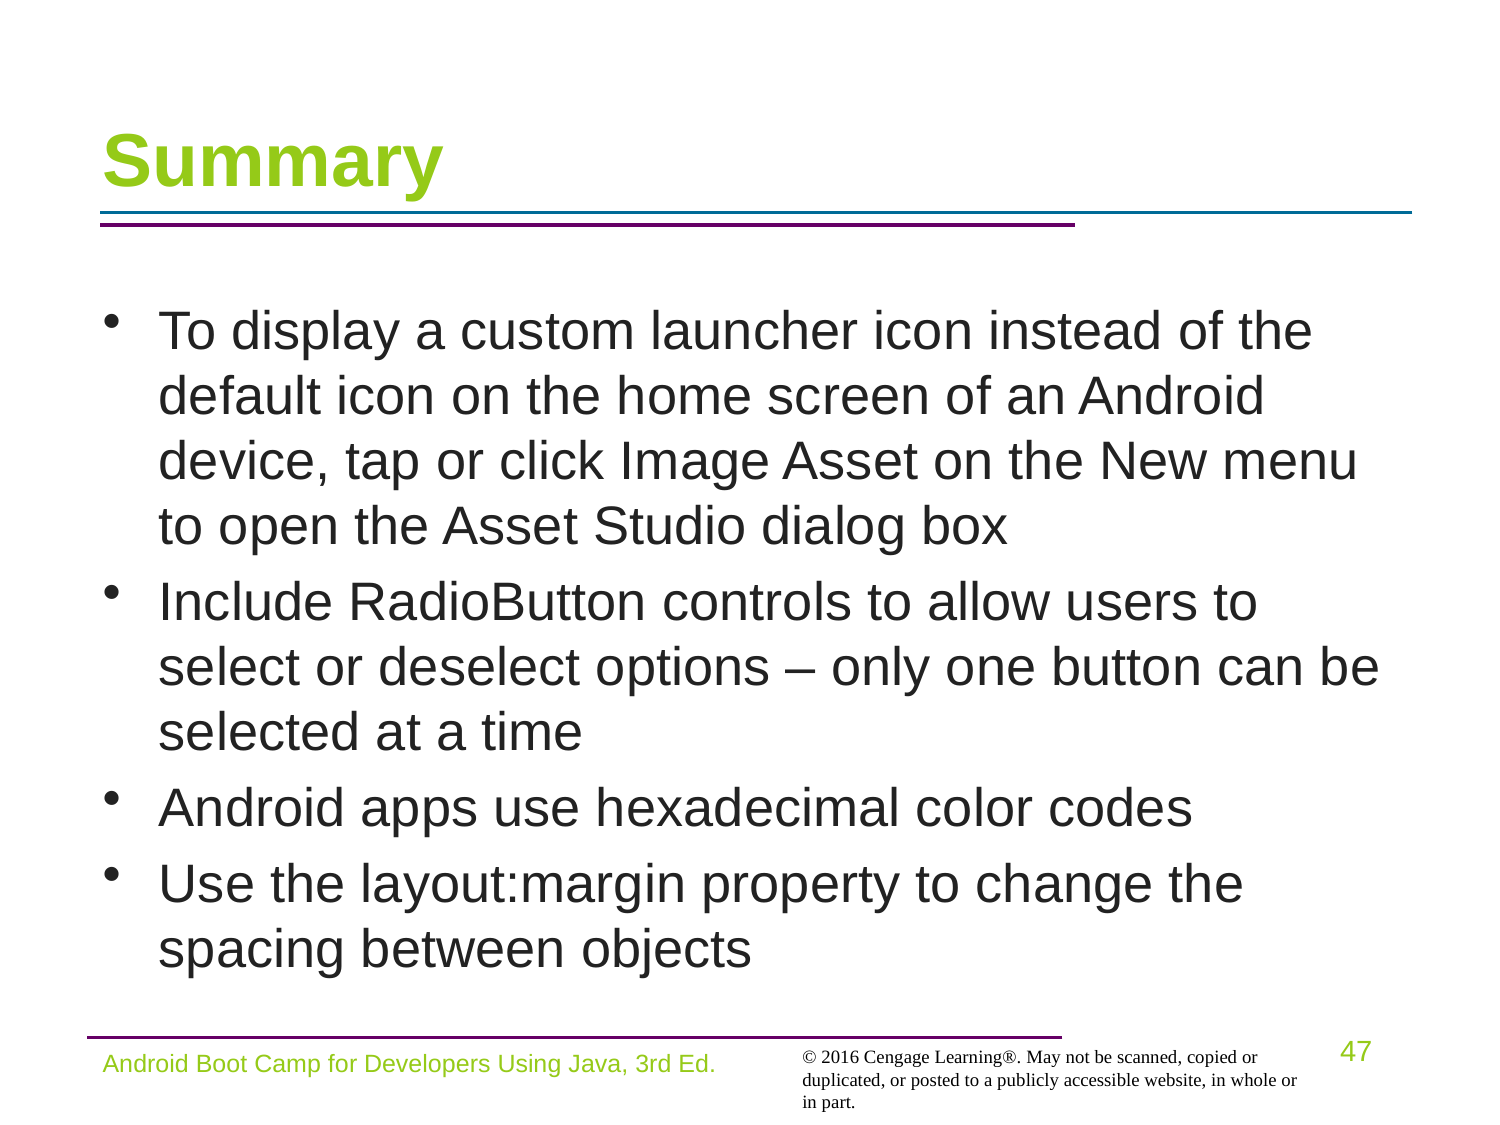

# Summary
To display a custom launcher icon instead of the default icon on the home screen of an Android device, tap or click Image Asset on the New menu to open the Asset Studio dialog box
Include RadioButton controls to allow users to select or deselect options – only one button can be selected at a time
Android apps use hexadecimal color codes
Use the layout:margin property to change the spacing between objects
Android Boot Camp for Developers Using Java, 3rd Ed.
47